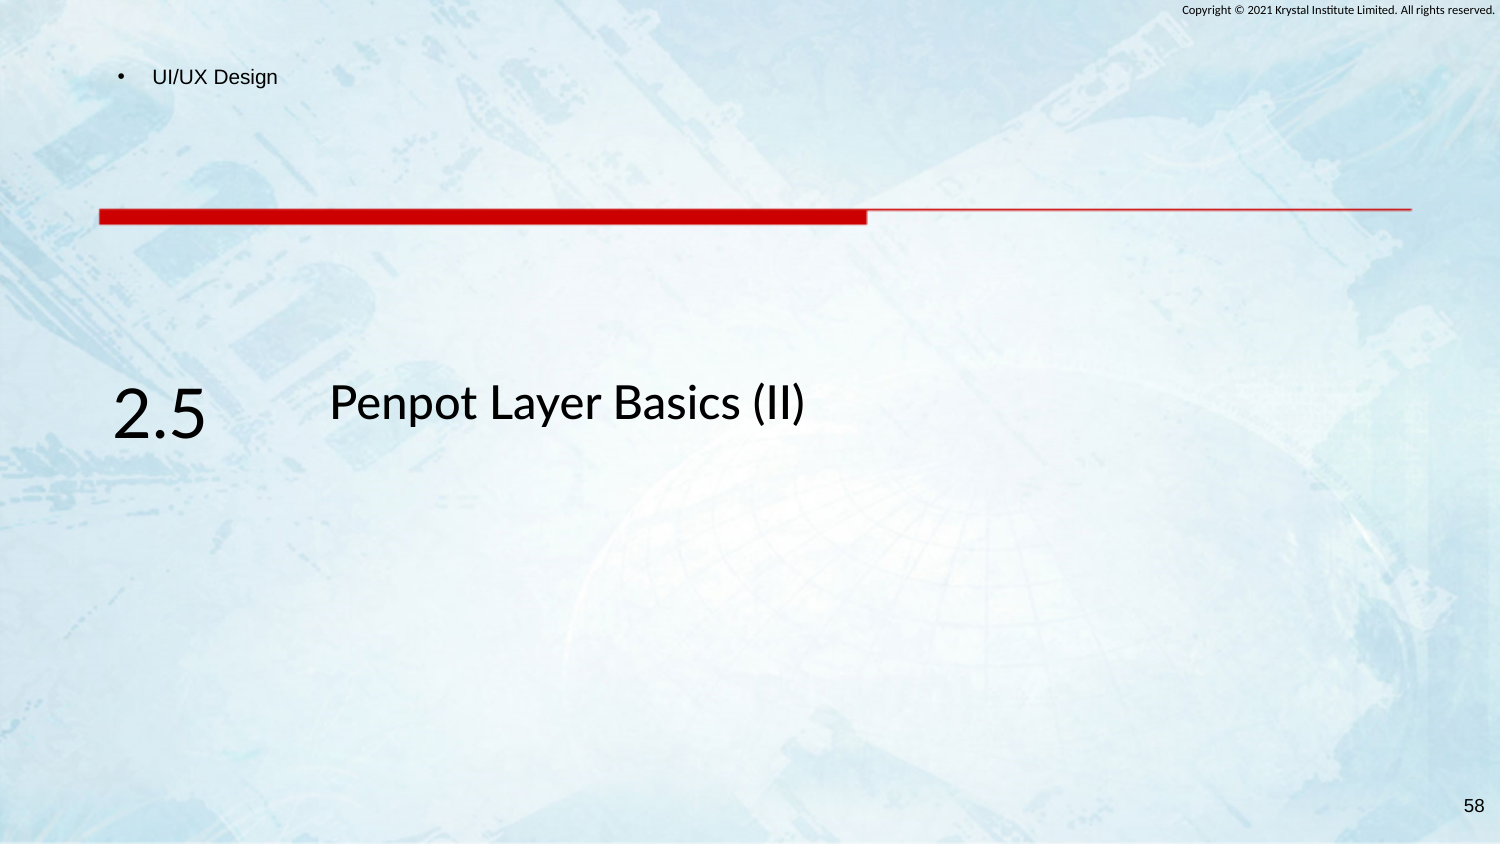

2.5
# Penpot Layer Basics (II)
58